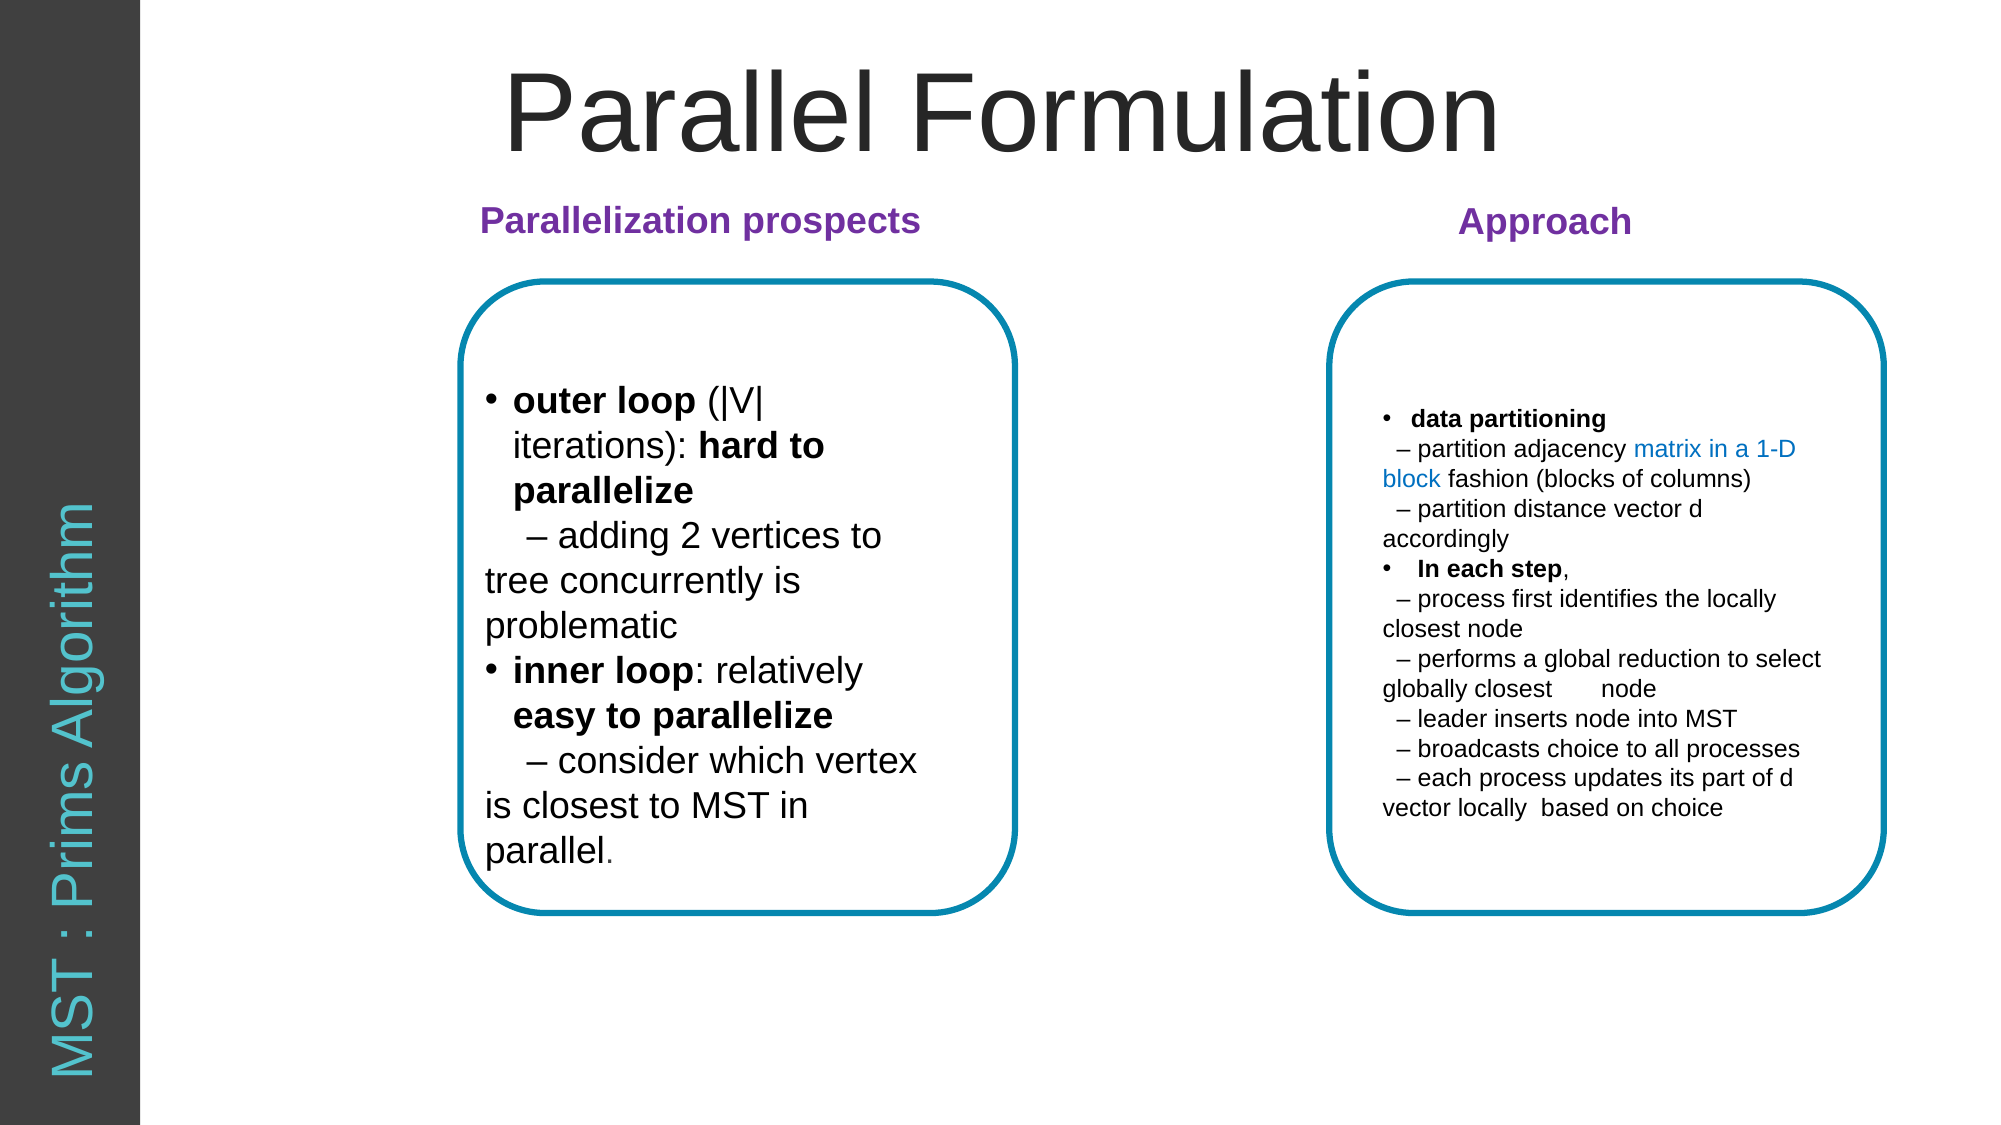

Parallel Formulation
Parallelization prospects
Approach

outer loop (|V| iterations): hard to parallelize
    – adding 2 vertices to tree concurrently is problematic
inner loop: relatively easy to parallelize
    – consider which vertex is closest to MST in parallel.

data partitioning
  – partition adjacency matrix in a 1-D block fashion (blocks of columns)
  – partition distance vector d accordingly
 In each step,
  – process first identifies the locally closest node
  – performs a global reduction to select globally closest       node
  – leader inserts node into MST
  – broadcasts choice to all processes
  – each process updates its part of d vector locally  based on choice

MST : Prims Algorithm